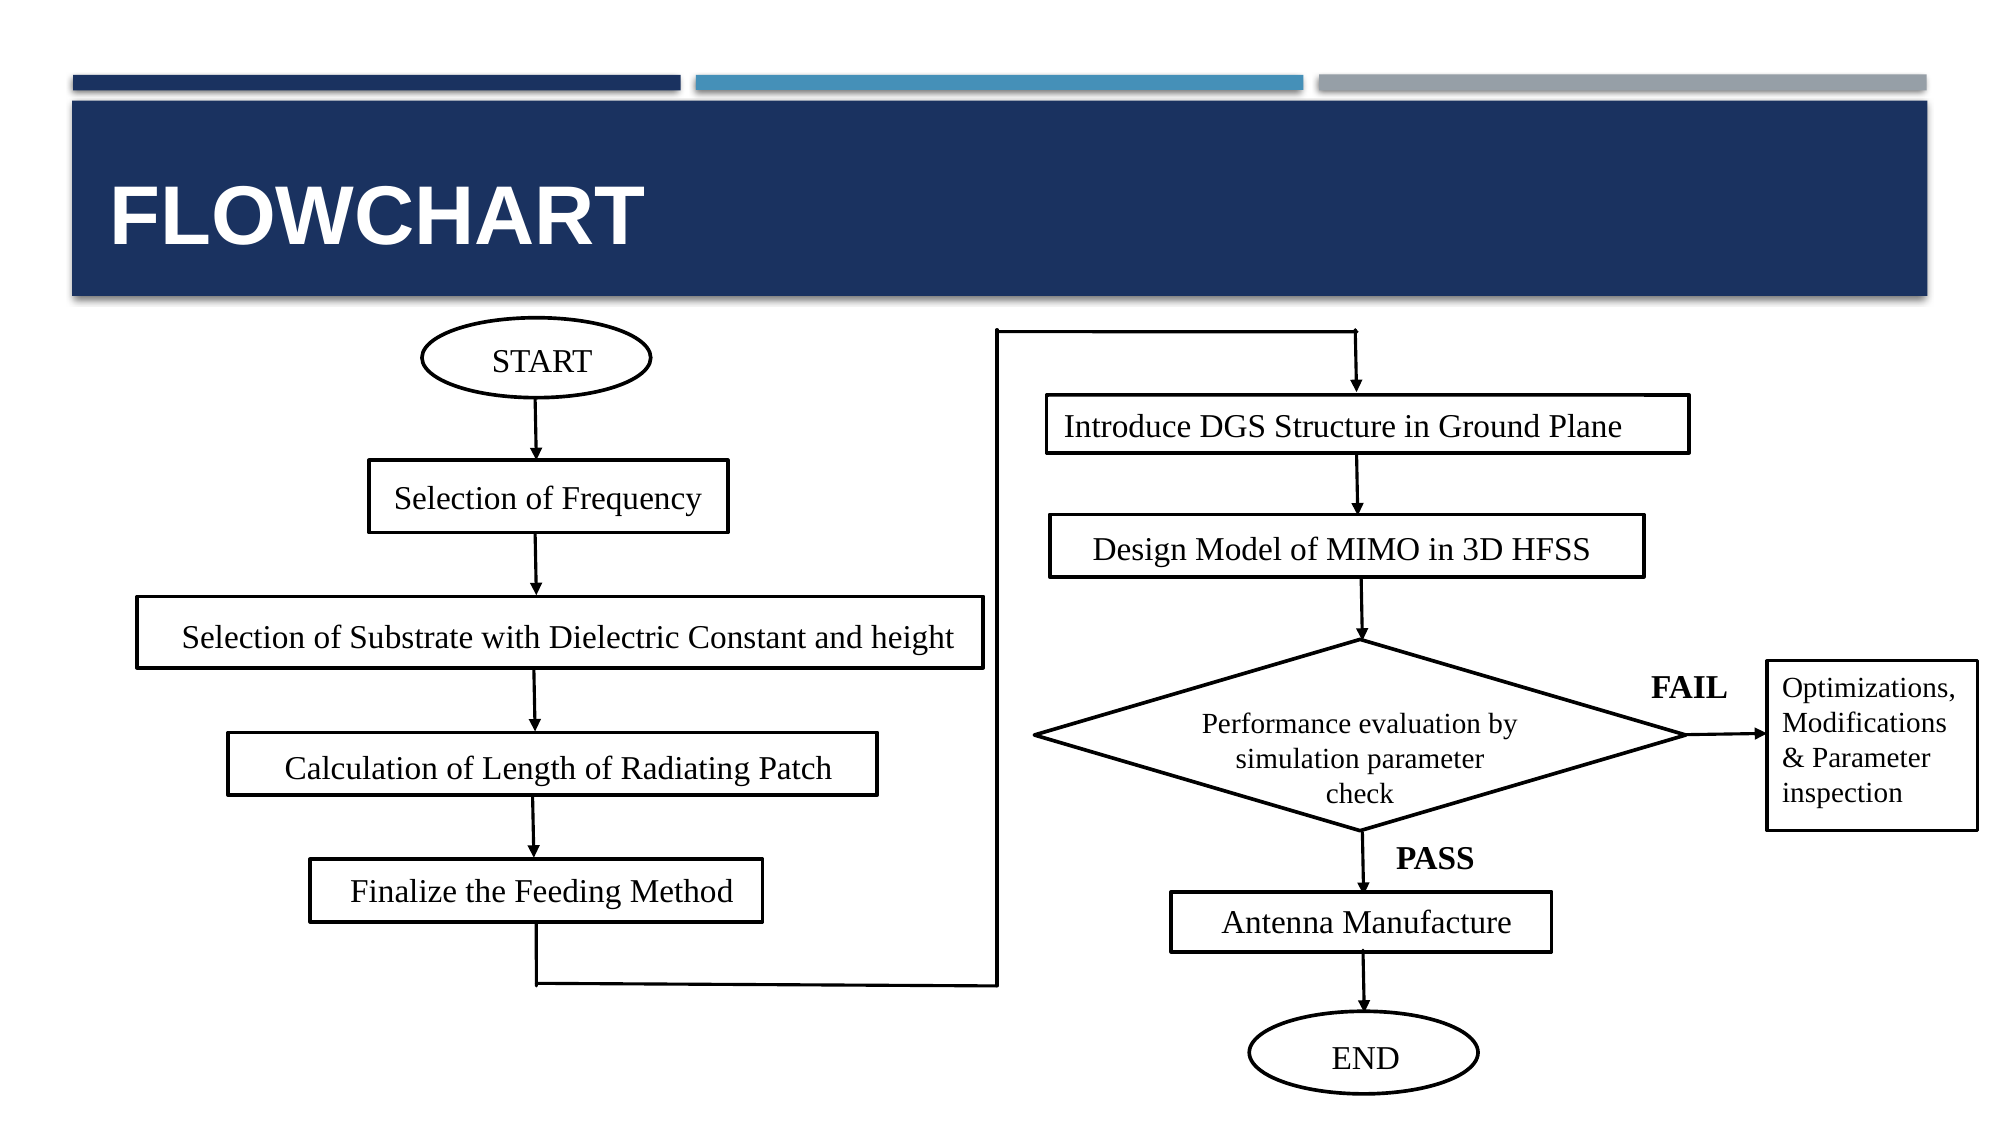

FLOWCHART

START

Introduce DGS Structure in Ground Plane

Selection of Frequency

Design Model of MIMO in 3D HFSS

Selection of Substrate with Dielectric Constant and height

FAIL
Optimizations, Modifications & Parameter inspection
Performance evaluation by simulation parameter check

Calculation of Length of Radiating Patch
PASS

Finalize the Feeding Method

Antenna Manufacture

END